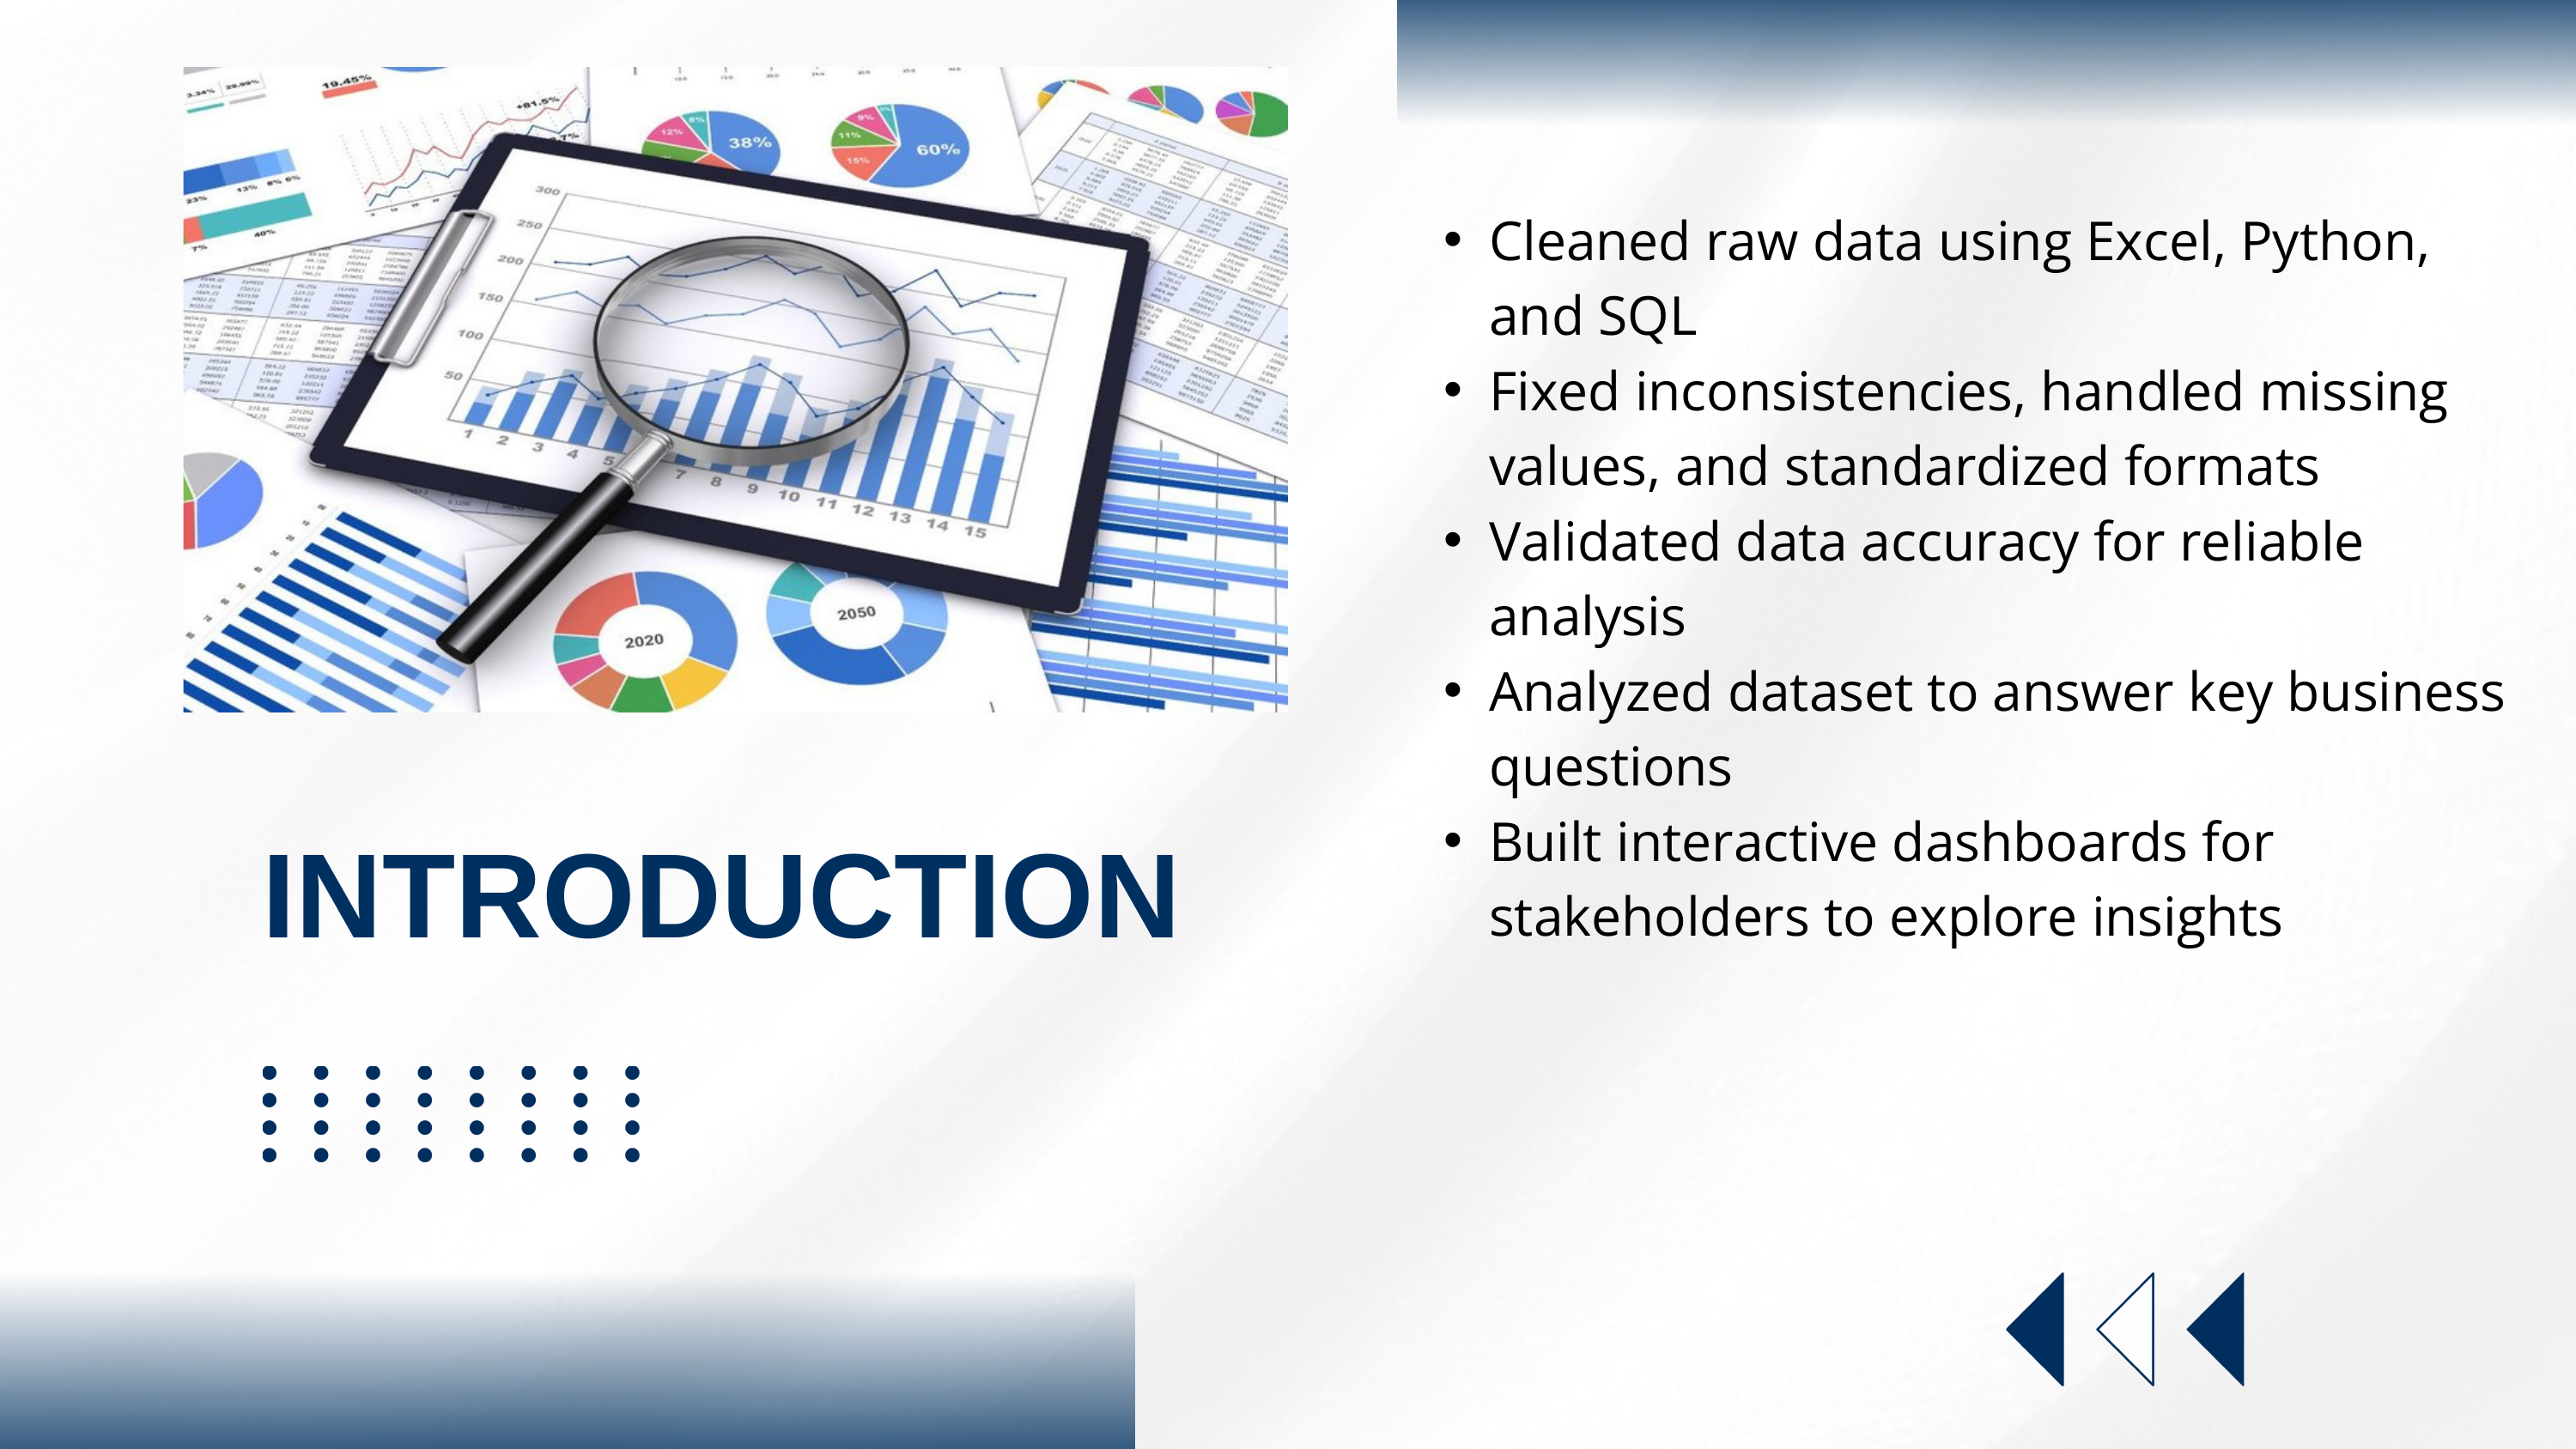

Cleaned raw data using Excel, Python, and SQL
Fixed inconsistencies, handled missing values, and standardized formats
Validated data accuracy for reliable analysis
Analyzed dataset to answer key business questions
Built interactive dashboards for stakeholders to explore insights

INTRODUCTION